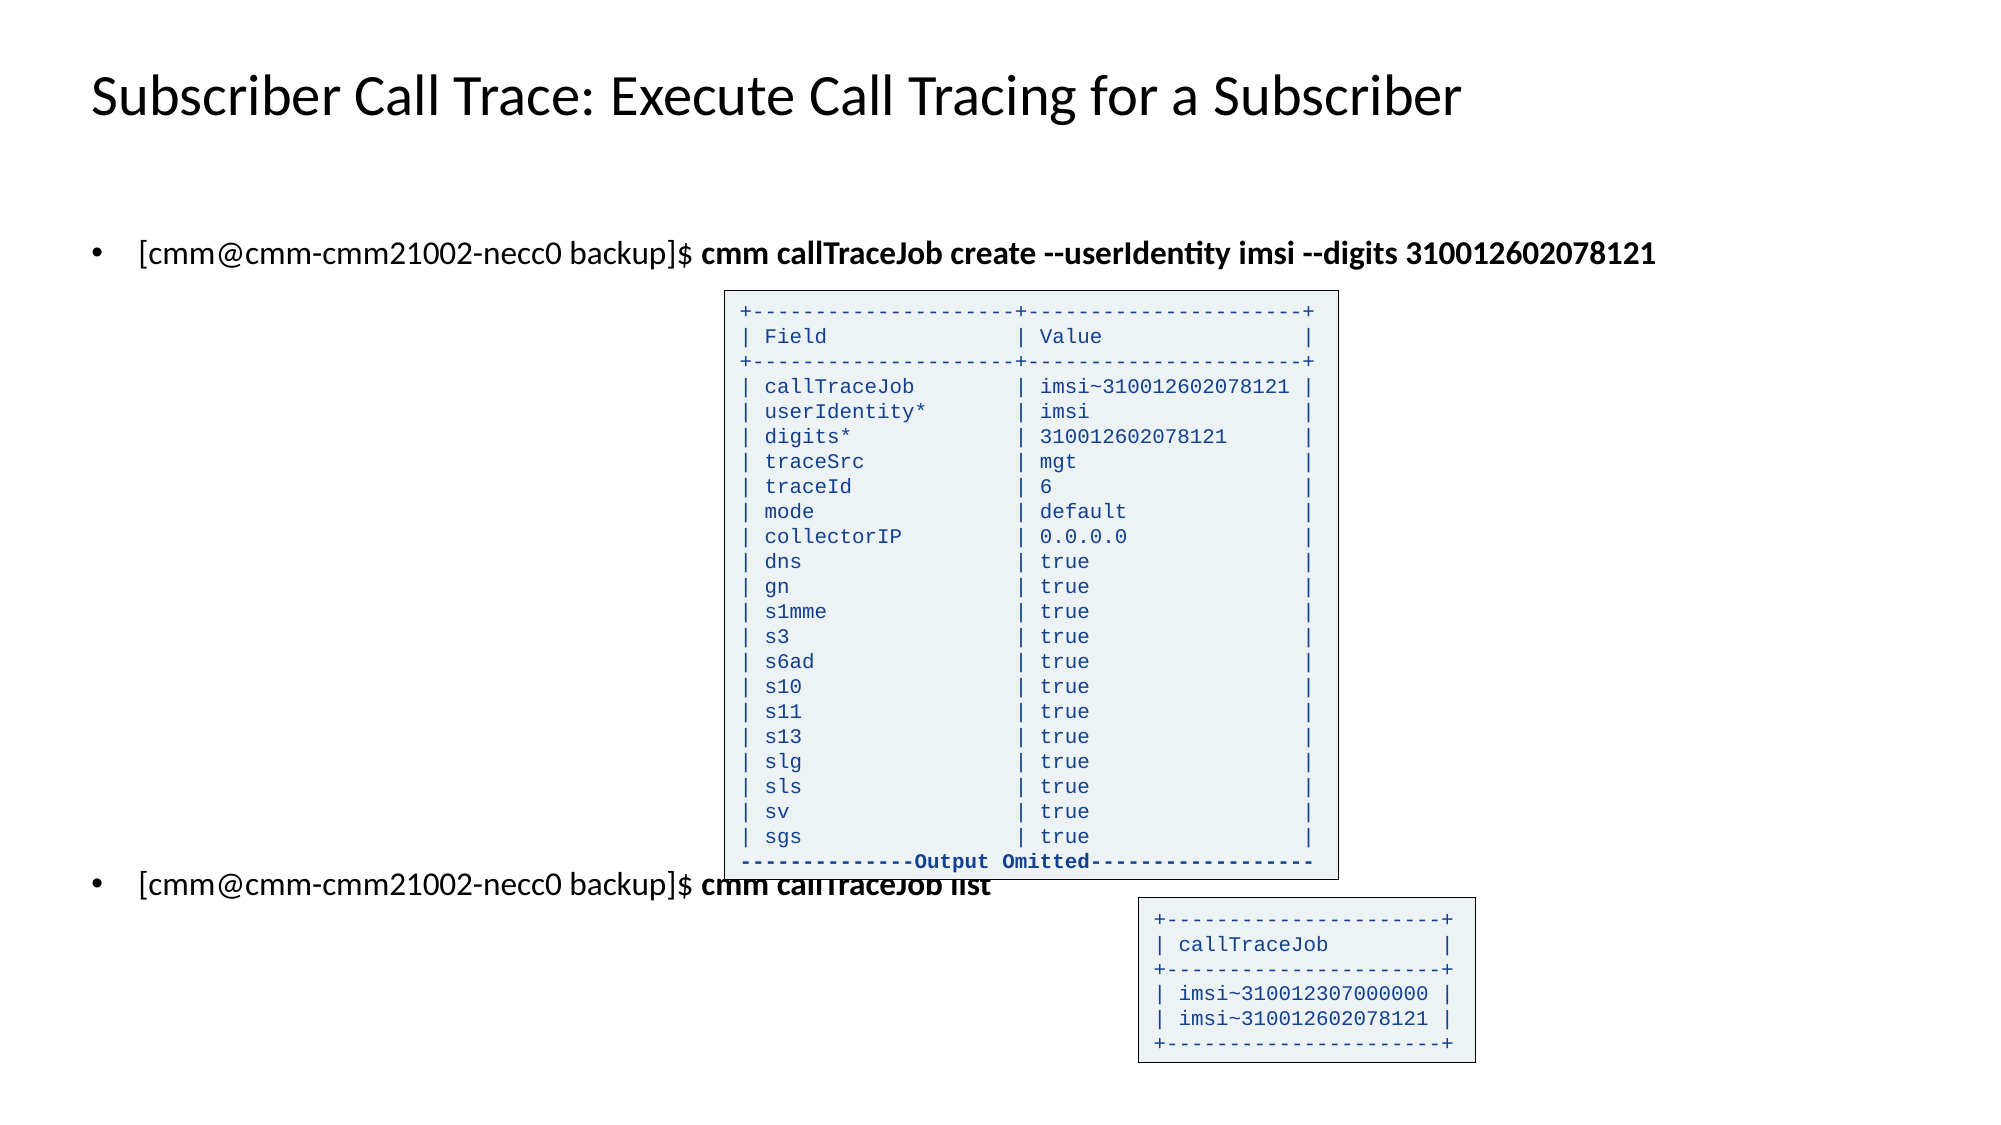

Slide excluded from Table of Contents
# Subscriber Call Trace: Execute Call Tracing for a Subscriber
[cmm@cmm-cmm21002-necc0 backup]$ cmm callTraceJob create --userIdentity imsi --digits 310012602078121

[cmm@cmm-cmm21002-necc0 backup]$ cmm callTraceJob list

+---------------------+----------------------+
| Field               | Value                |
+---------------------+----------------------+
| callTraceJob        | imsi~310012602078121 |
| userIdentity*       | imsi                 |
| digits*             | 310012602078121      |
| traceSrc            | mgt                  |
| traceId             | 6                    |
| mode                | default              |
| collectorIP         | 0.0.0.0              |
| dns                 | true                 |
| gn                  | true                 |
| s1mme               | true                 |
| s3                  | true                 |
| s6ad                | true                 |
| s10                 | true                 |
| s11                 | true                 |
| s13                 | true                 |
| slg                 | true                 |
| sls                 | true                 |
| sv                  | true                 |
| sgs                 | true                 |
--------------Output Omitted------------------
+----------------------+
| callTraceJob         |
+----------------------+
| imsi~310012307000000 |
| imsi~310012602078121 |
+----------------------+